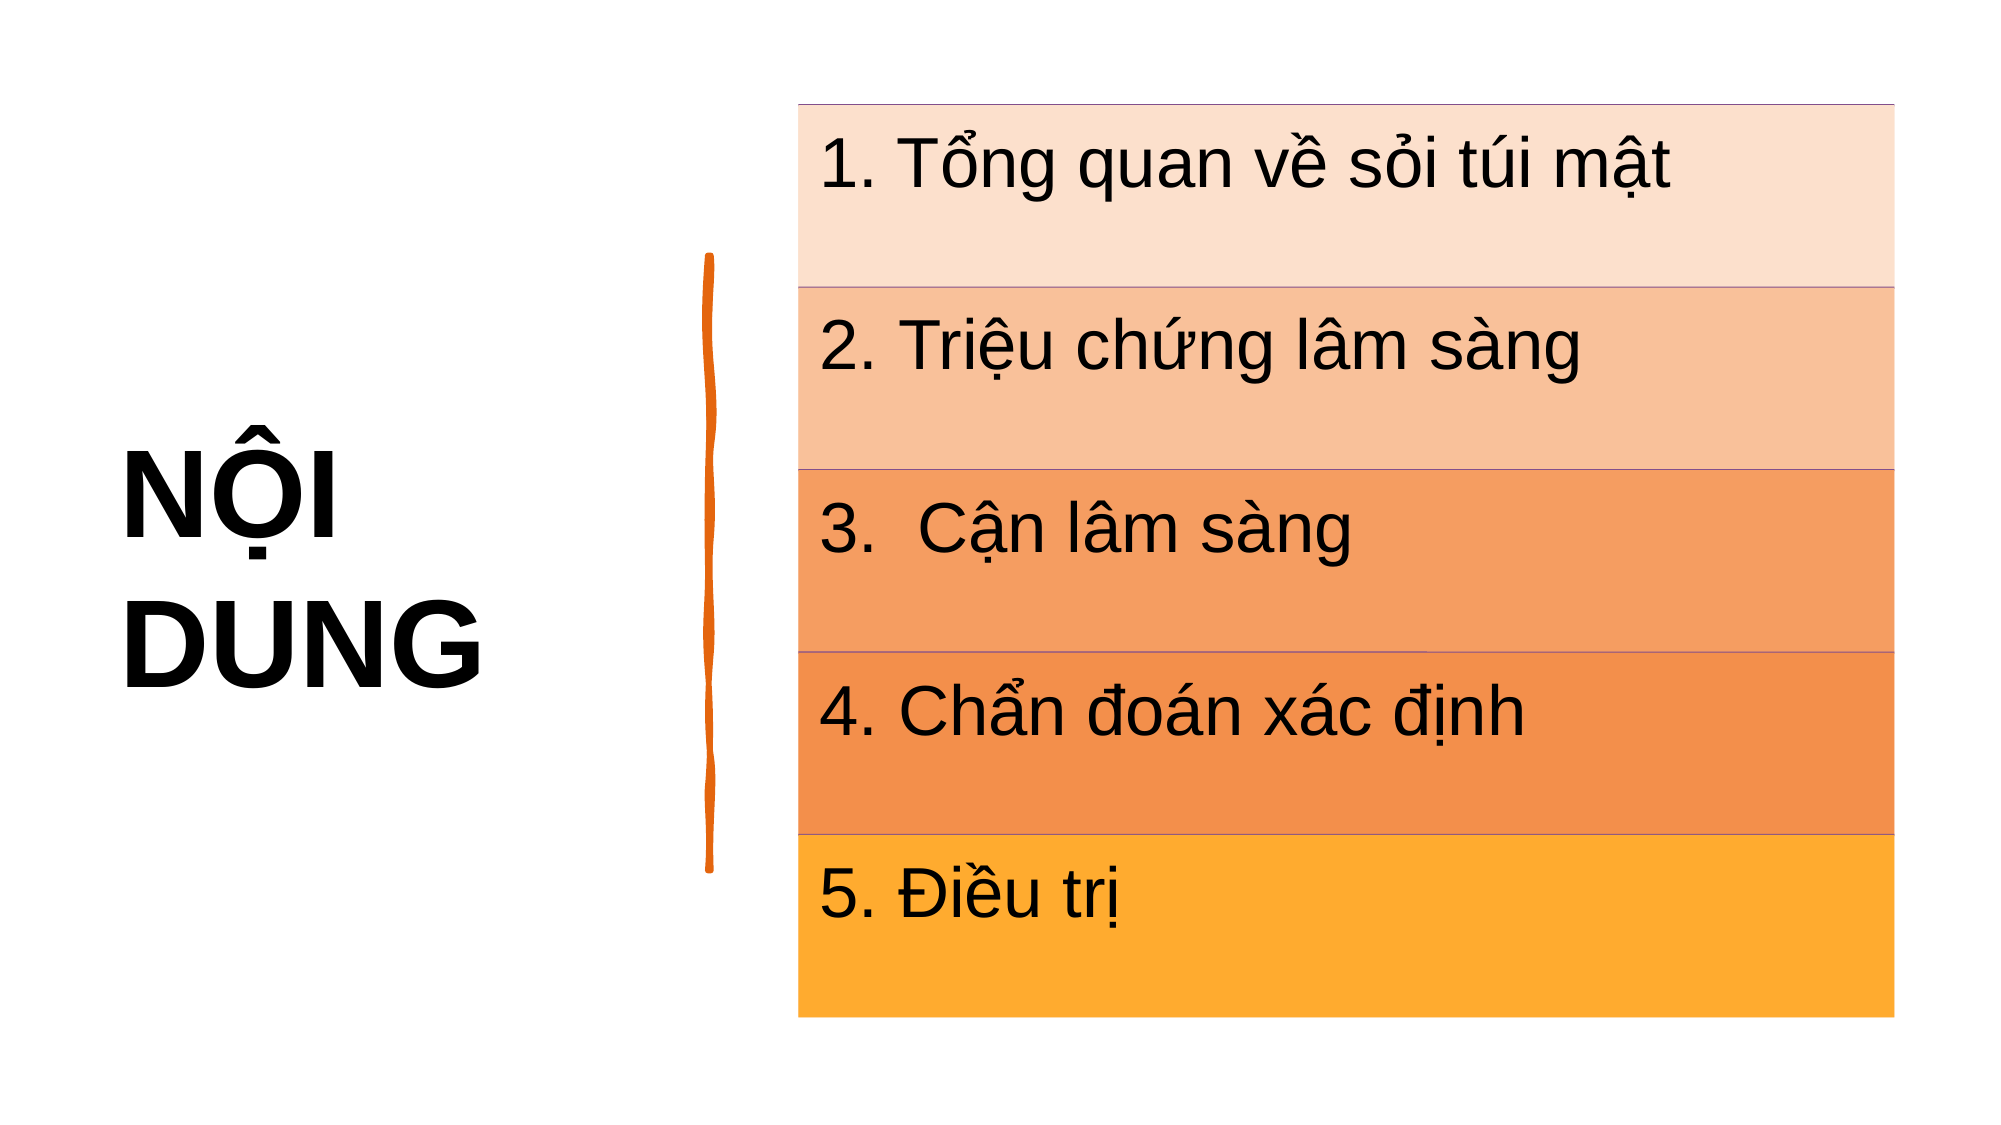

1. Tổng quan về sỏi túi mật
2. Triệu chứng lâm sàng
3.  Cận lâm sàng
4. Chẩn đoán xác định
5. Điều trị
# NỘI DUNG